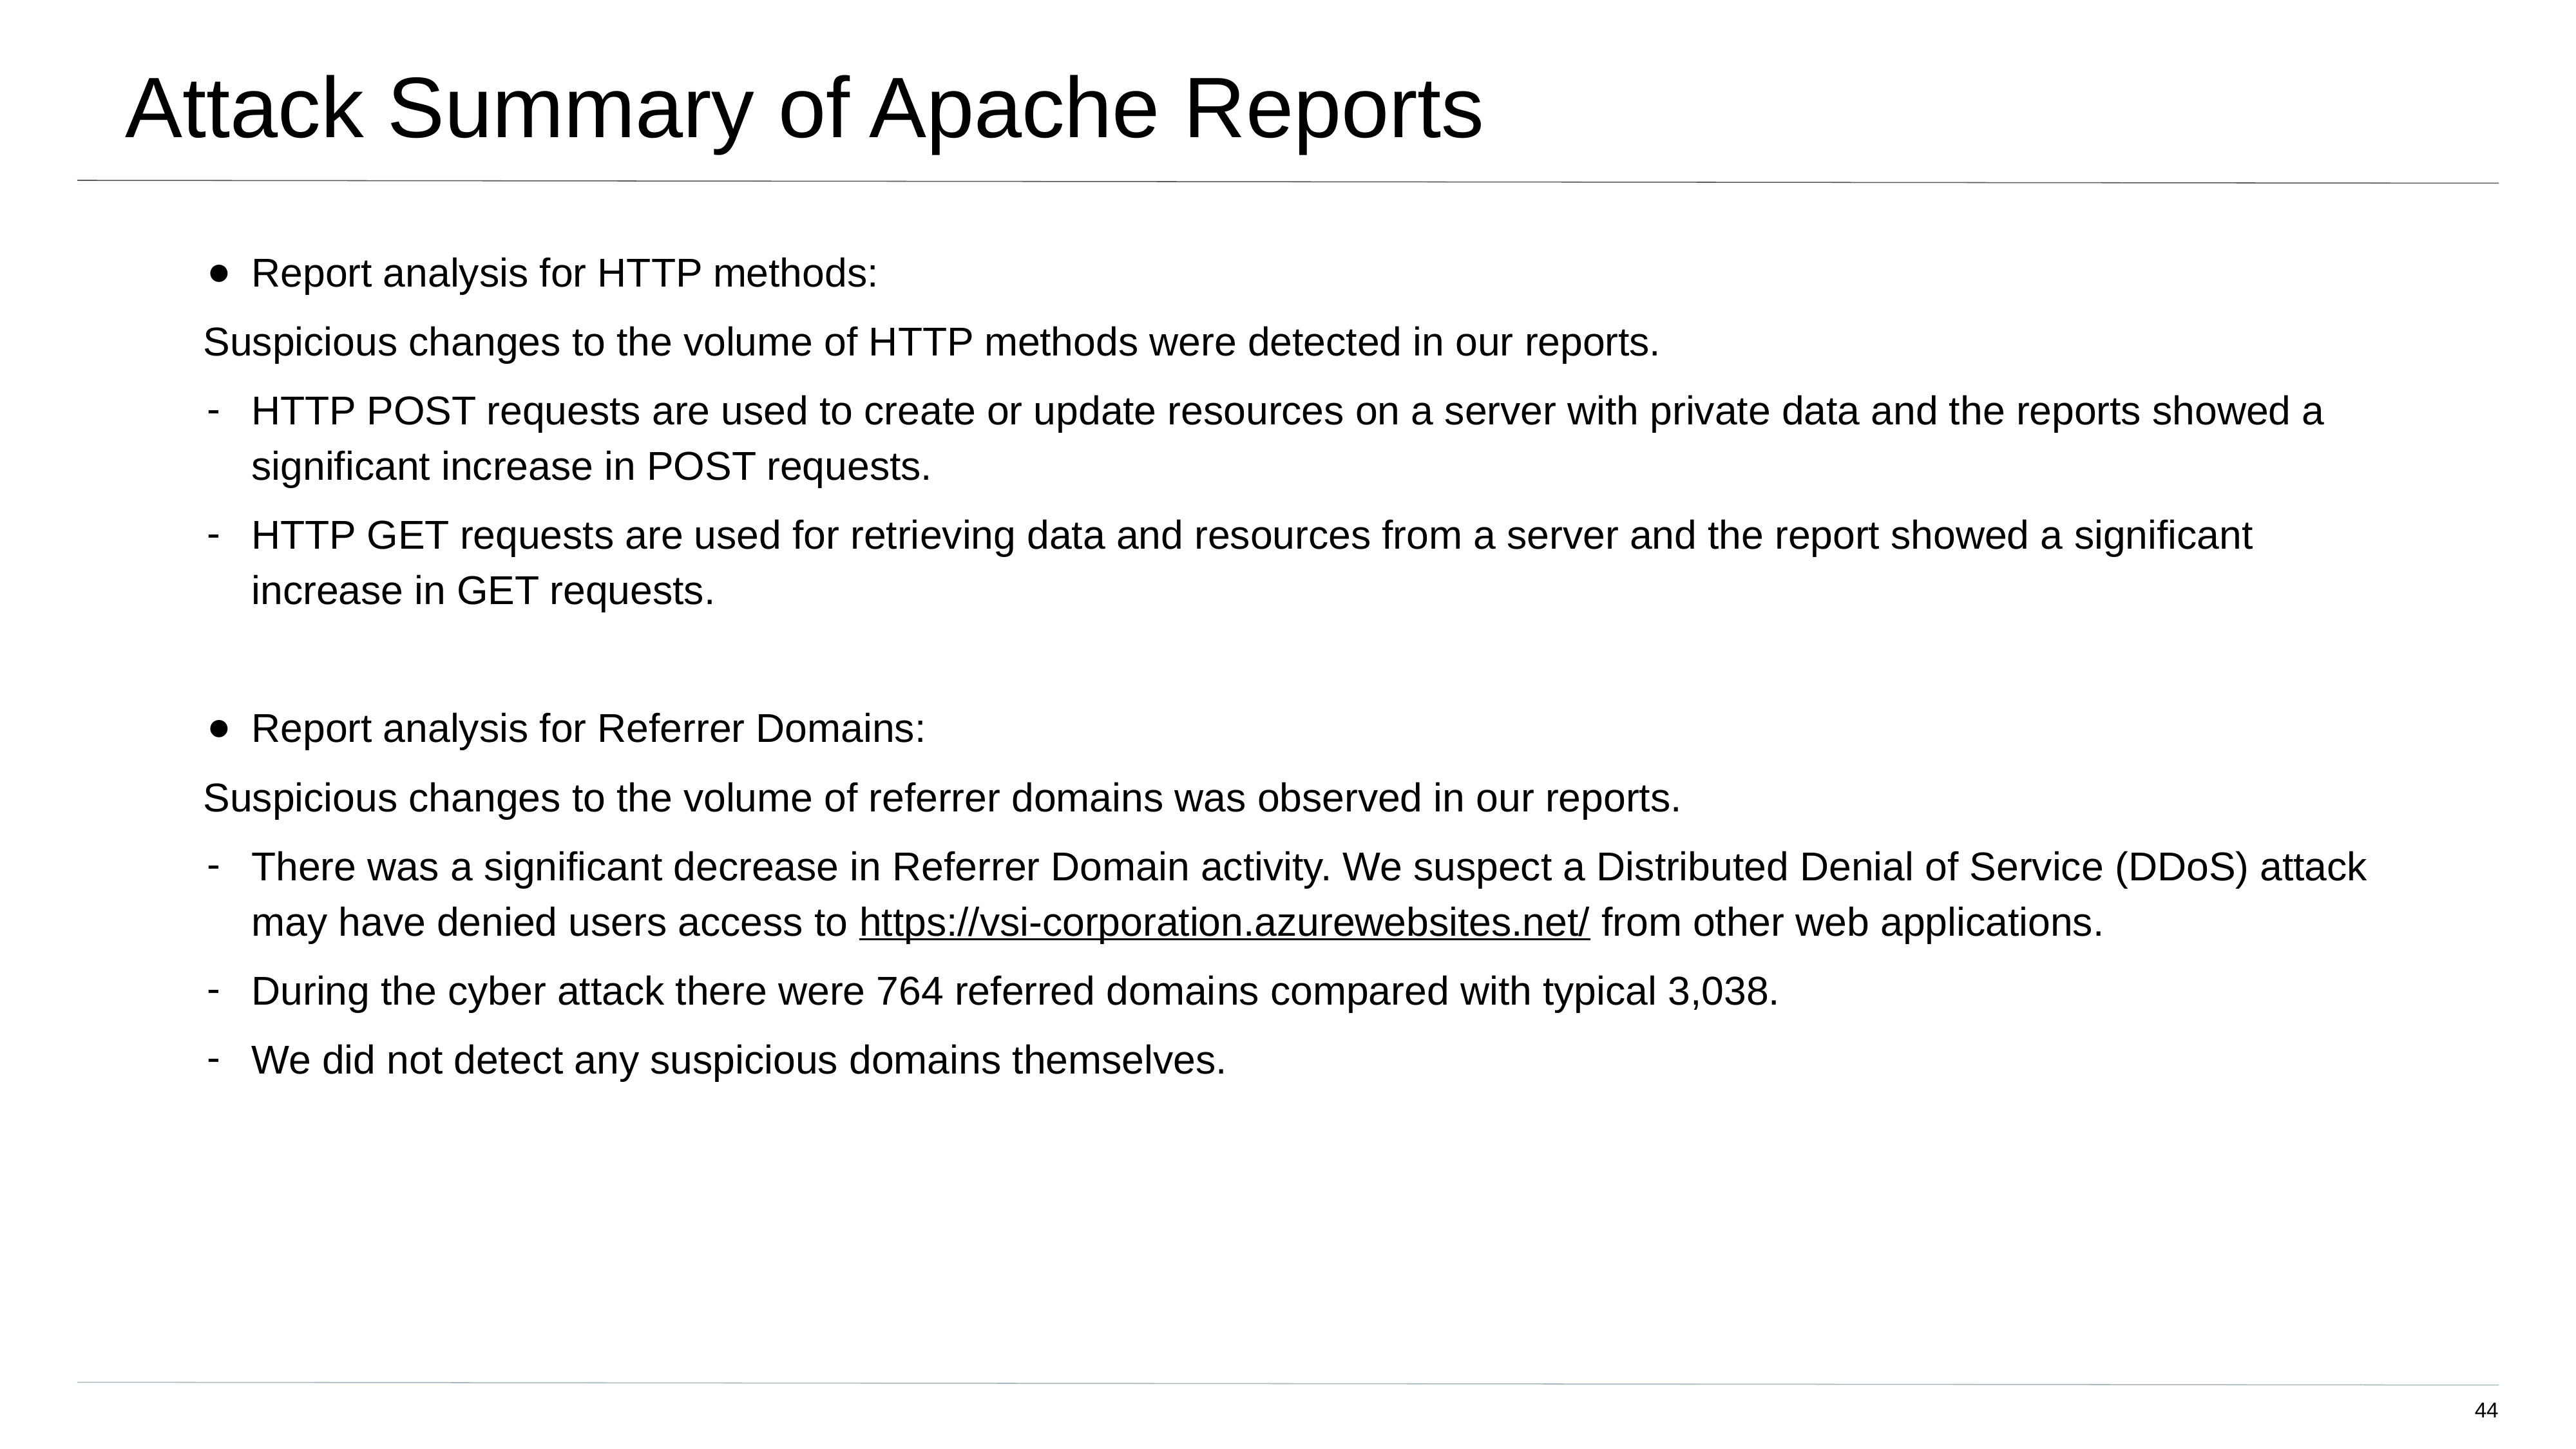

# Attack Summary of Apache Reports
Report analysis for HTTP methods:
Suspicious changes to the volume of HTTP methods were detected in our reports.
HTTP POST requests are used to create or update resources on a server with private data and the reports showed a significant increase in POST requests.
HTTP GET requests are used for retrieving data and resources from a server and the report showed a significant increase in GET requests.

Report analysis for Referrer Domains:
Suspicious changes to the volume of referrer domains was observed in our reports.
There was a significant decrease in Referrer Domain activity. We suspect a Distributed Denial of Service (DDoS) attack may have denied users access to https://vsi-corporation.azurewebsites.net/ from other web applications.
During the cyber attack there were 764 referred domains compared with typical 3,038.
We did not detect any suspicious domains themselves.
44